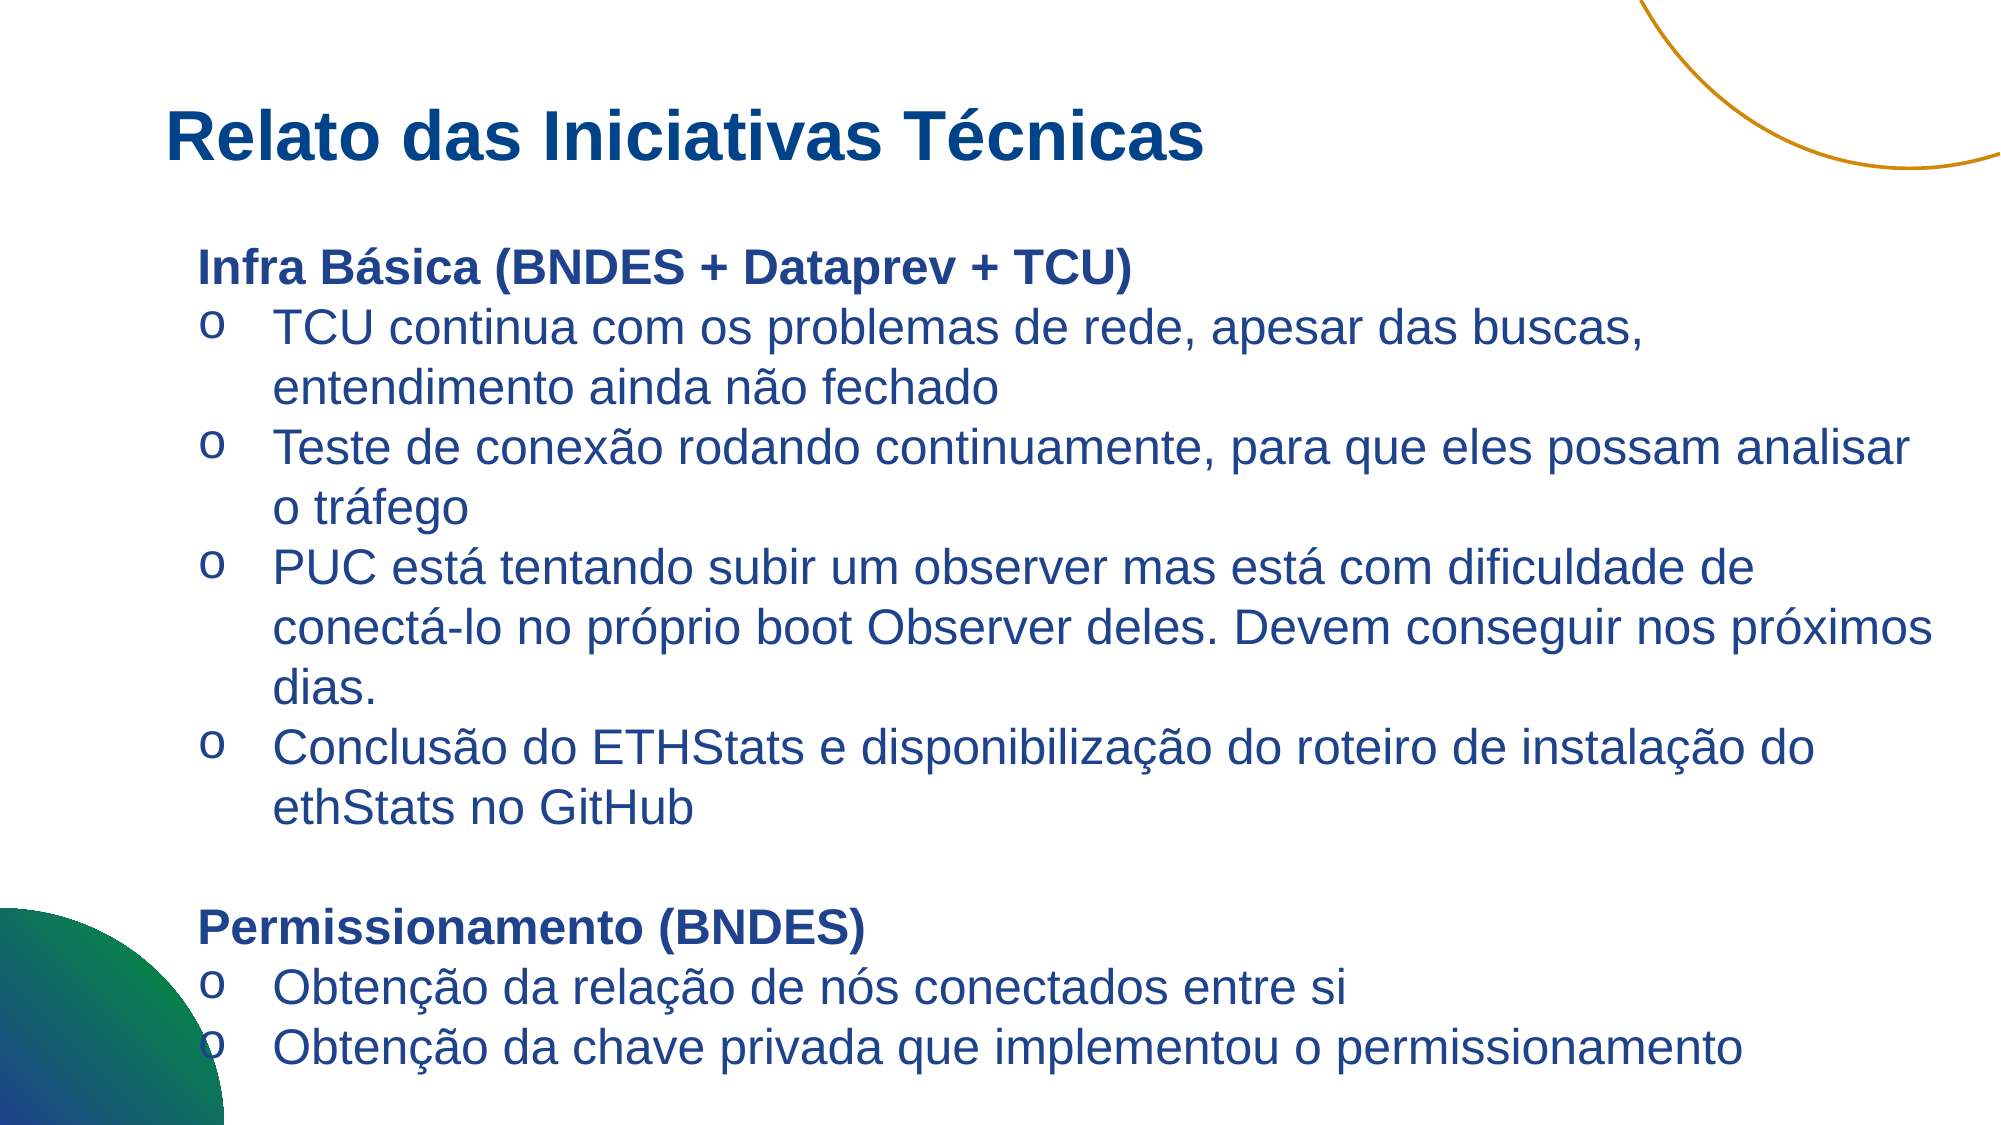

Relato das Iniciativas Técnicas
Infra Básica (BNDES + Dataprev + TCU)
TCU continua com os problemas de rede, apesar das buscas, entendimento ainda não fechado
Teste de conexão rodando continuamente, para que eles possam analisar o tráfego
PUC está tentando subir um observer mas está com dificuldade de conectá-lo no próprio boot Observer deles. Devem conseguir nos próximos dias.
Conclusão do ETHStats e disponibilização do roteiro de instalação do ethStats no GitHub

Permissionamento (BNDES)
Obtenção da relação de nós conectados entre si
Obtenção da chave privada que implementou o permissionamento